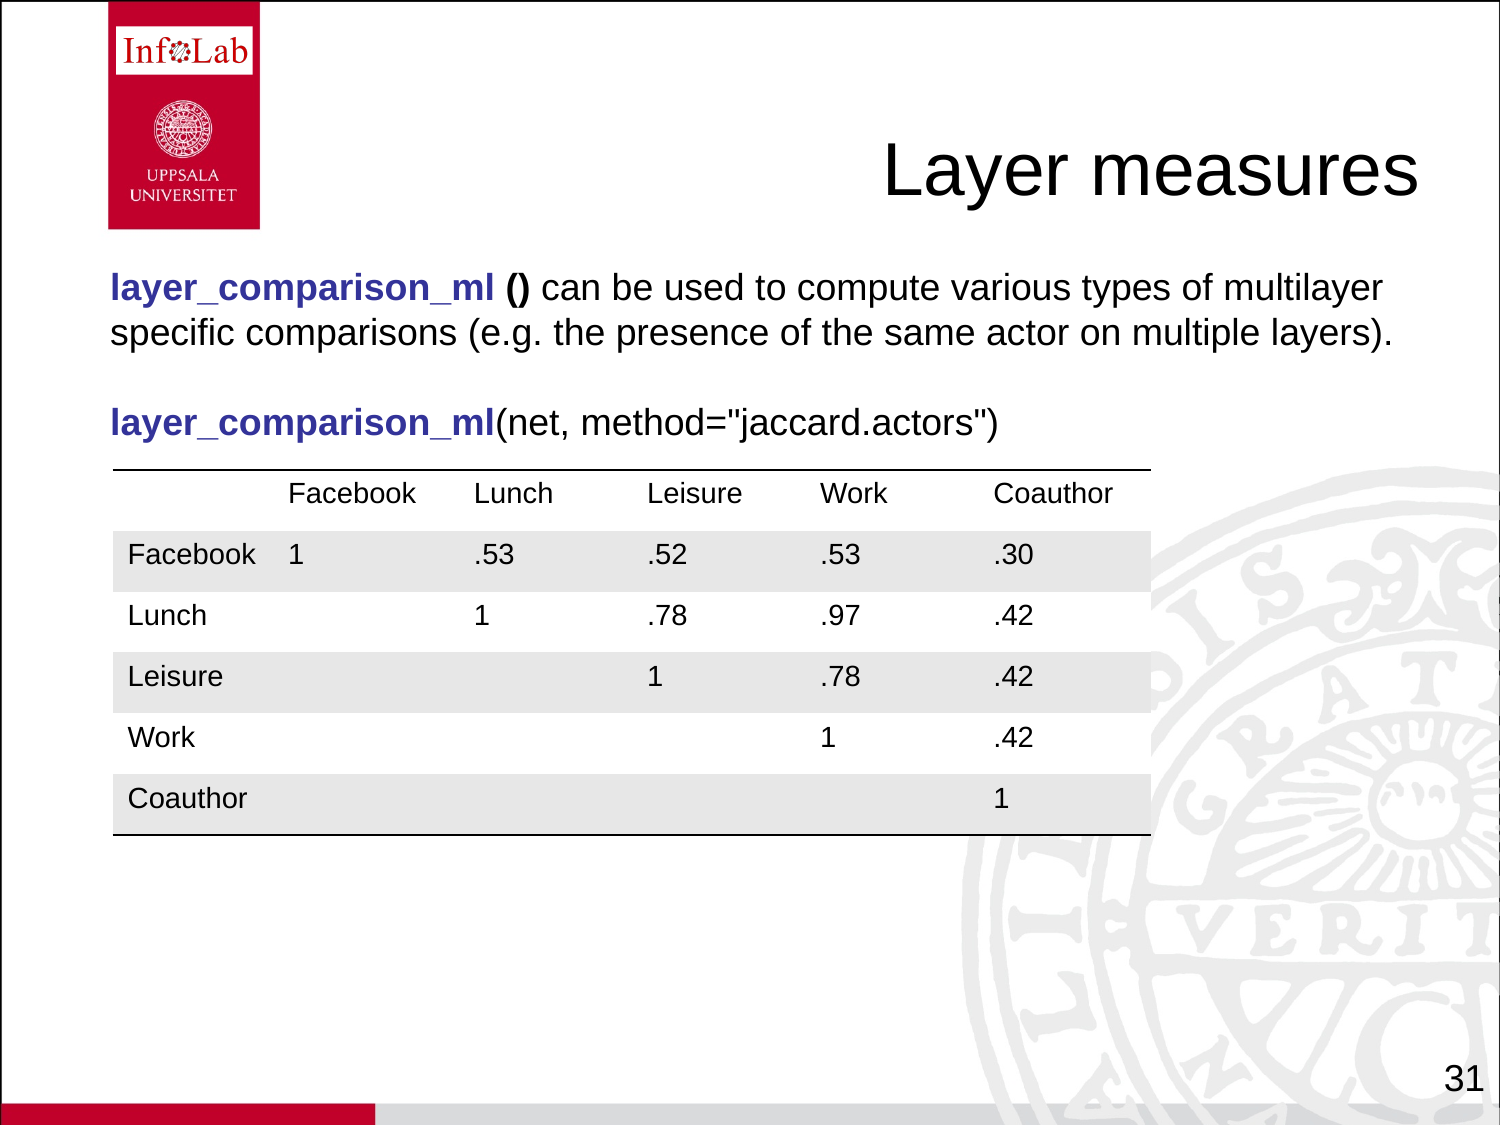

# Layer measures
layer_comparison_ml () can be used to compute various types of multilayer specific comparisons (e.g. the presence of the same actor on multiple layers).
layer_comparison_ml(net, method="jaccard.actors")

|  | Facebook | Lunch | Leisure | Work | Coauthor |
| --- | --- | --- | --- | --- | --- |
| Facebook | 1 | .53 | .52 | .53 | .30 |
| Lunch |  | 1 | .78 | .97 | .42 |
| Leisure |  |  | 1 | .78 | .42 |
| Work |  |  |  | 1 | .42 |
| Coauthor |  |  |  |  | 1 |